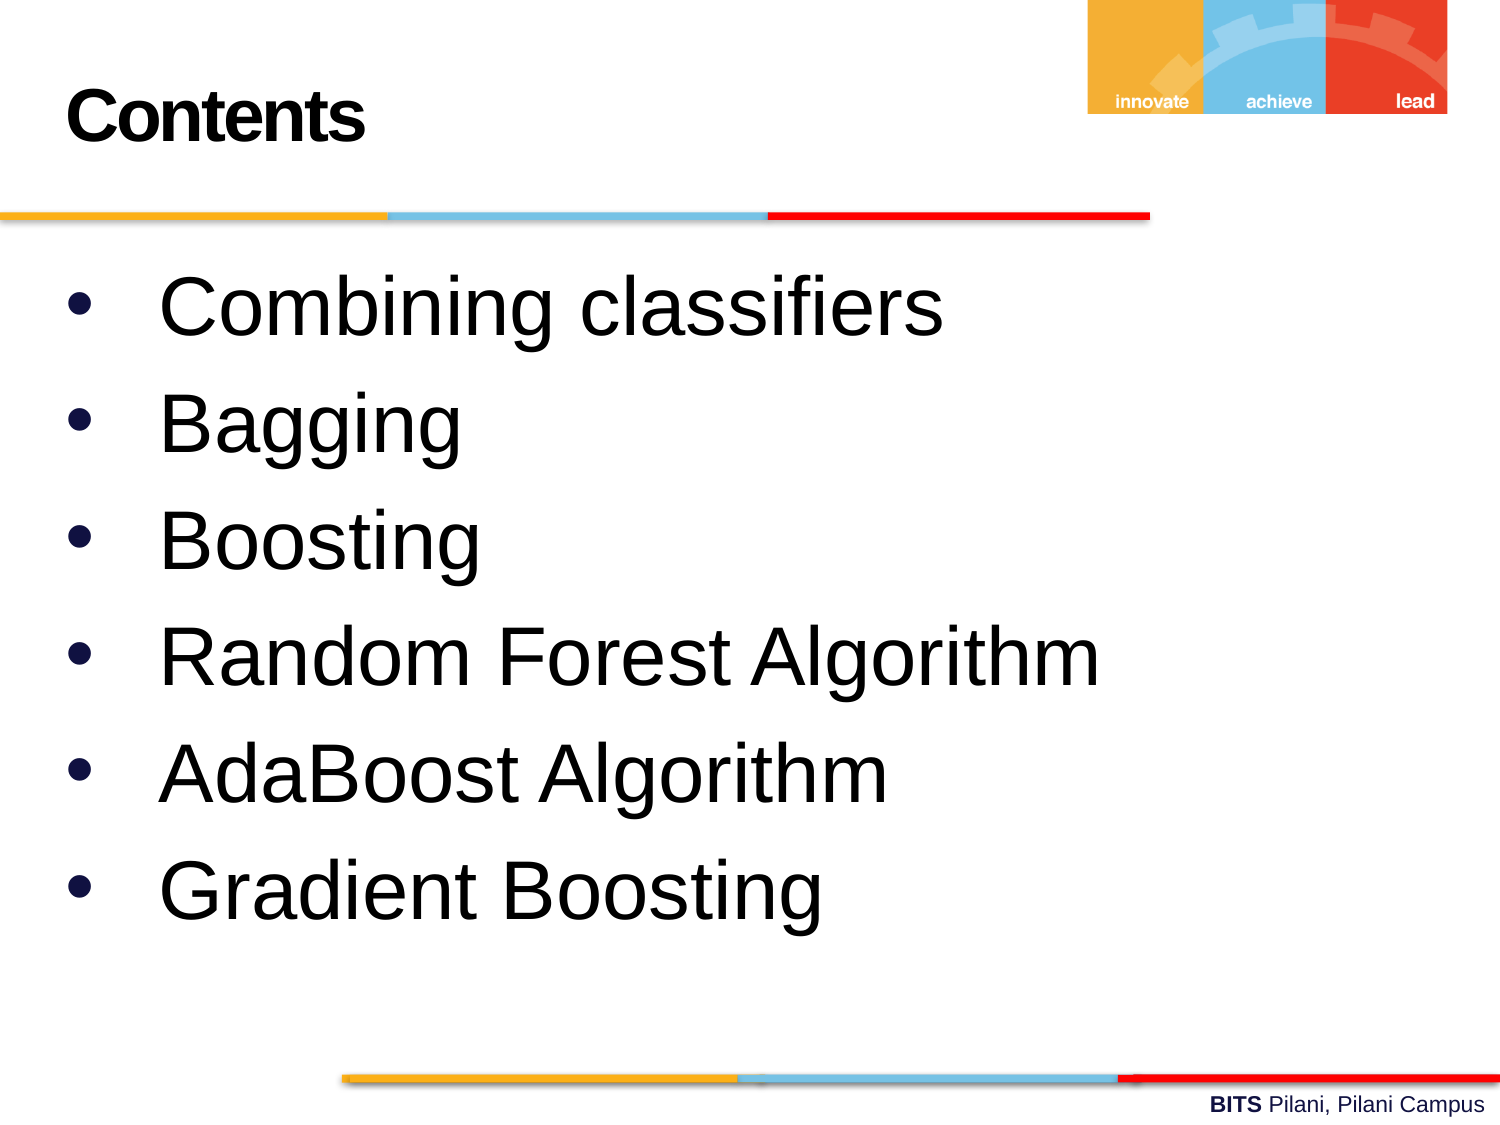

Contents
Combining classifiers
Bagging
Boosting
Random Forest Algorithm
AdaBoost Algorithm
Gradient Boosting